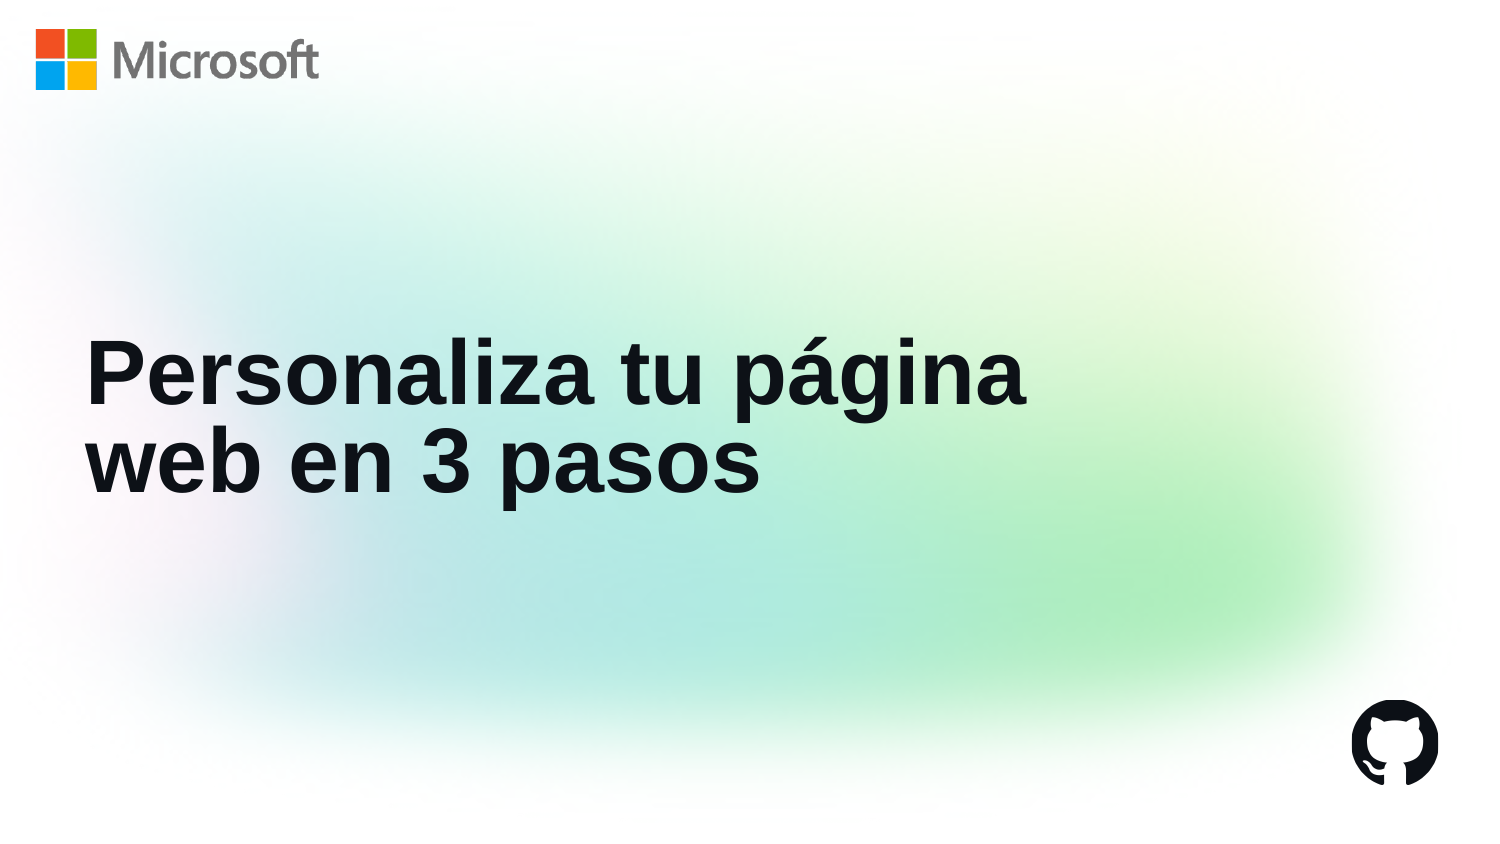

# Personaliza tu página web en 3 pasos